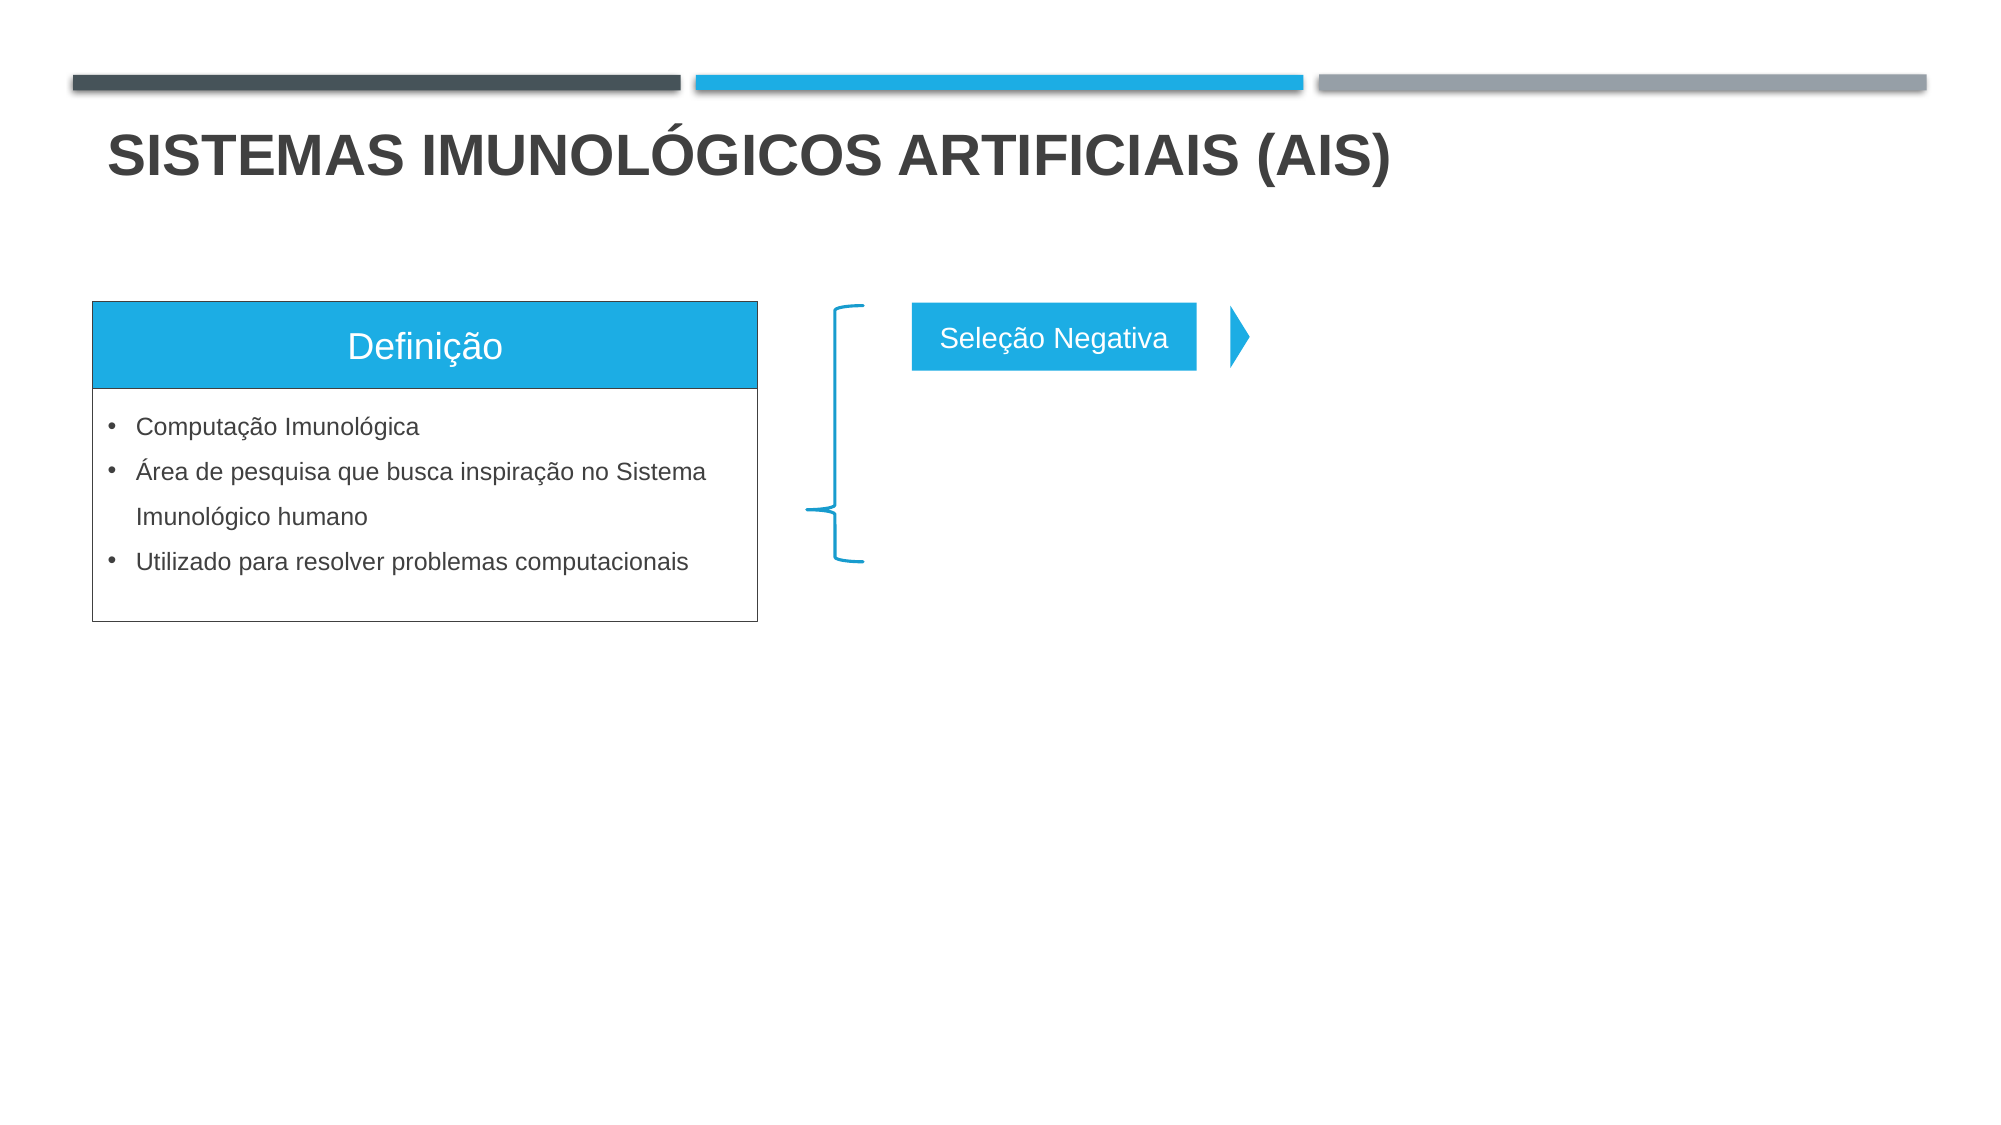

# Sistemas imunológicos artificiais (AIS)
Definição
Computação Imunológica
Área de pesquisa que busca inspiração no Sistema Imunológico humano
Utilizado para resolver problemas computacionais
Seleção Negativa

Propriedades do Sistema
CGM
Self
Regra de Match
Dados de Operação
Non-Self